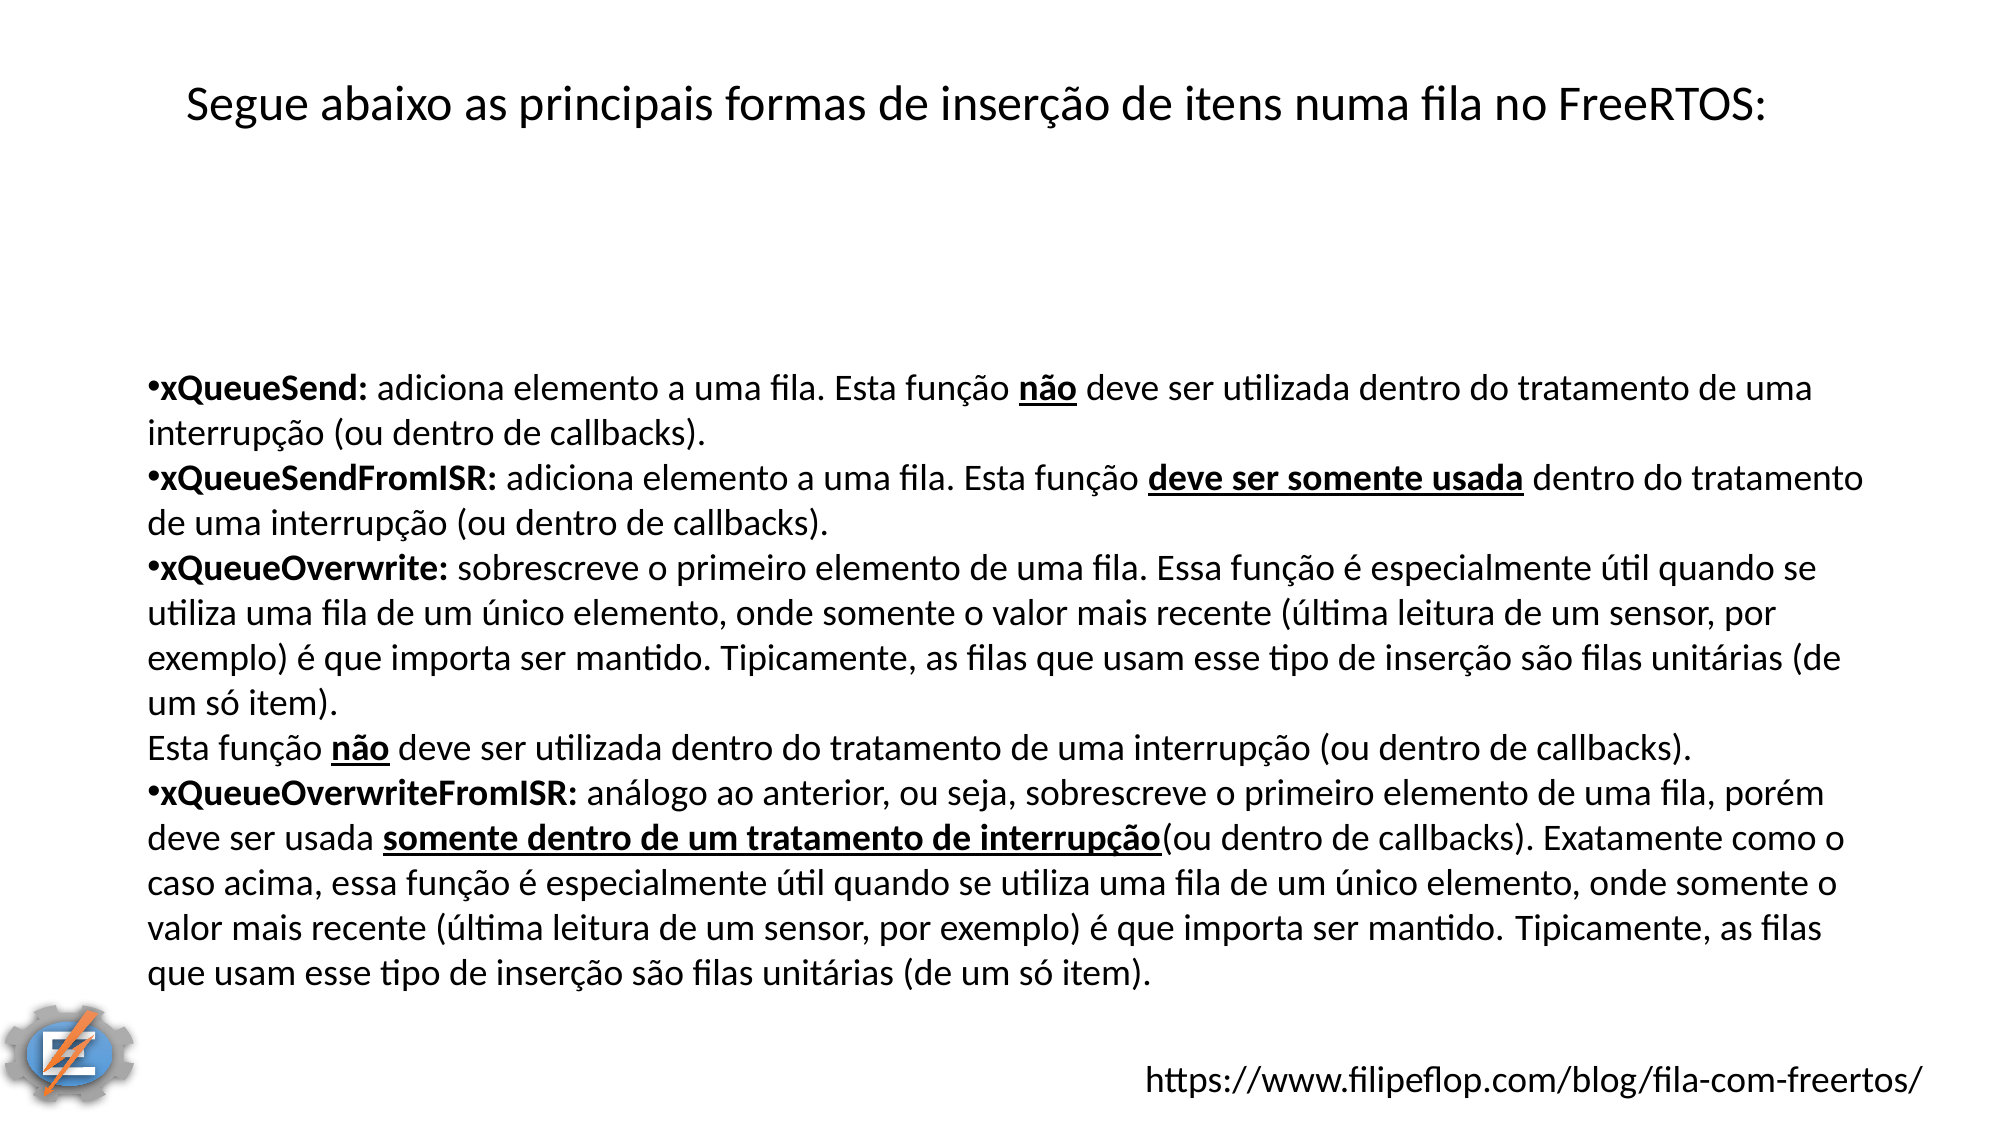

Segue abaixo as principais formas de inserção de itens numa fila no FreeRTOS:
xQueueSend: adiciona elemento a uma fila. Esta função não deve ser utilizada dentro do tratamento de uma interrupção (ou dentro de callbacks).
xQueueSendFromISR: adiciona elemento a uma fila. Esta função deve ser somente usada dentro do tratamento de uma interrupção (ou dentro de callbacks).
xQueueOverwrite: sobrescreve o primeiro elemento de uma fila. Essa função é especialmente útil quando se utiliza uma fila de um único elemento, onde somente o valor mais recente (última leitura de um sensor, por exemplo) é que importa ser mantido. Tipicamente, as filas que usam esse tipo de inserção são filas unitárias (de um só item).
Esta função não deve ser utilizada dentro do tratamento de uma interrupção (ou dentro de callbacks).
xQueueOverwriteFromISR: análogo ao anterior, ou seja, sobrescreve o primeiro elemento de uma fila, porém deve ser usada somente dentro de um tratamento de interrupção(ou dentro de callbacks). Exatamente como o caso acima, essa função é especialmente útil quando se utiliza uma fila de um único elemento, onde somente o valor mais recente (última leitura de um sensor, por exemplo) é que importa ser mantido. Tipicamente, as filas que usam esse tipo de inserção são filas unitárias (de um só item).
https://www.filipeflop.com/blog/fila-com-freertos/